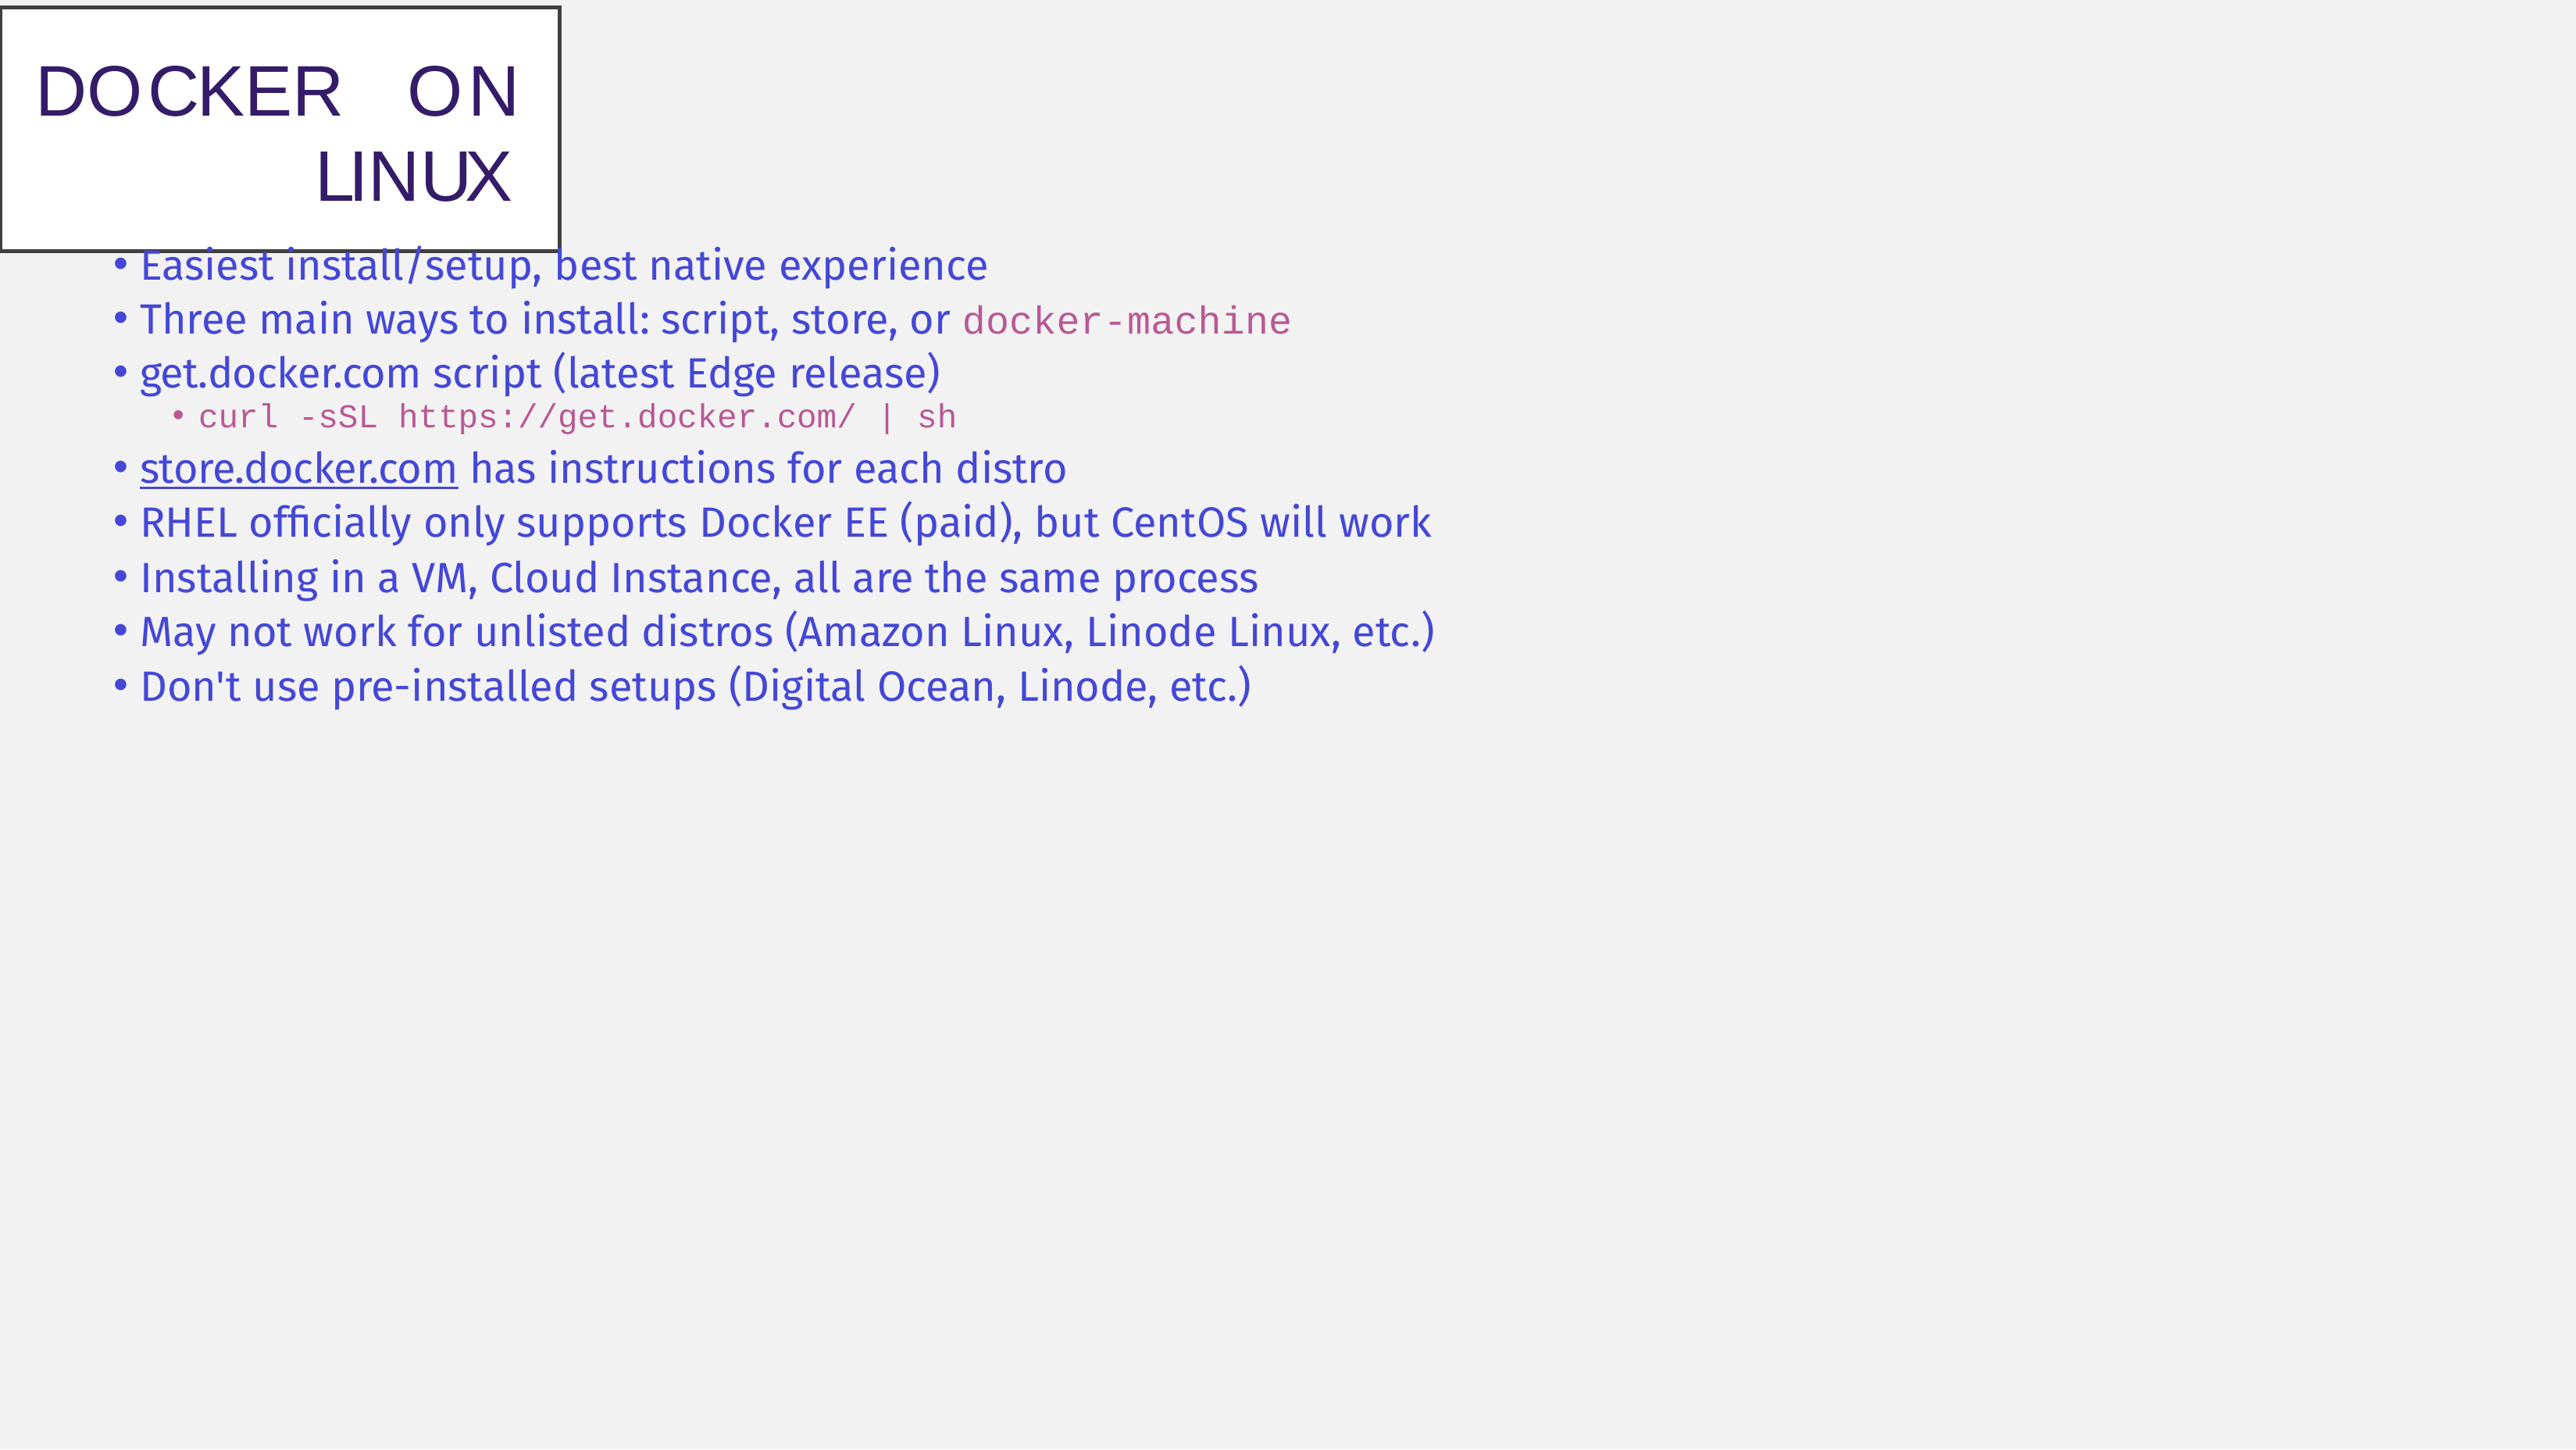

Docker	on	Linux
Easiest install/setup, best native experience
Three main ways to install: script, store, or docker-machine
get.docker.com script (latest Edge release)
curl -sSL https://get.docker.com/ | sh
store.docker.com has instructions for each distro
RHEL officially only supports Docker EE (paid), but CentOS will work
Installing in a VM, Cloud Instance, all are the same process
May not work for unlisted distros (Amazon Linux, Linode Linux, etc.)
Don't use pre-installed setups (Digital Ocean, Linode, etc.)